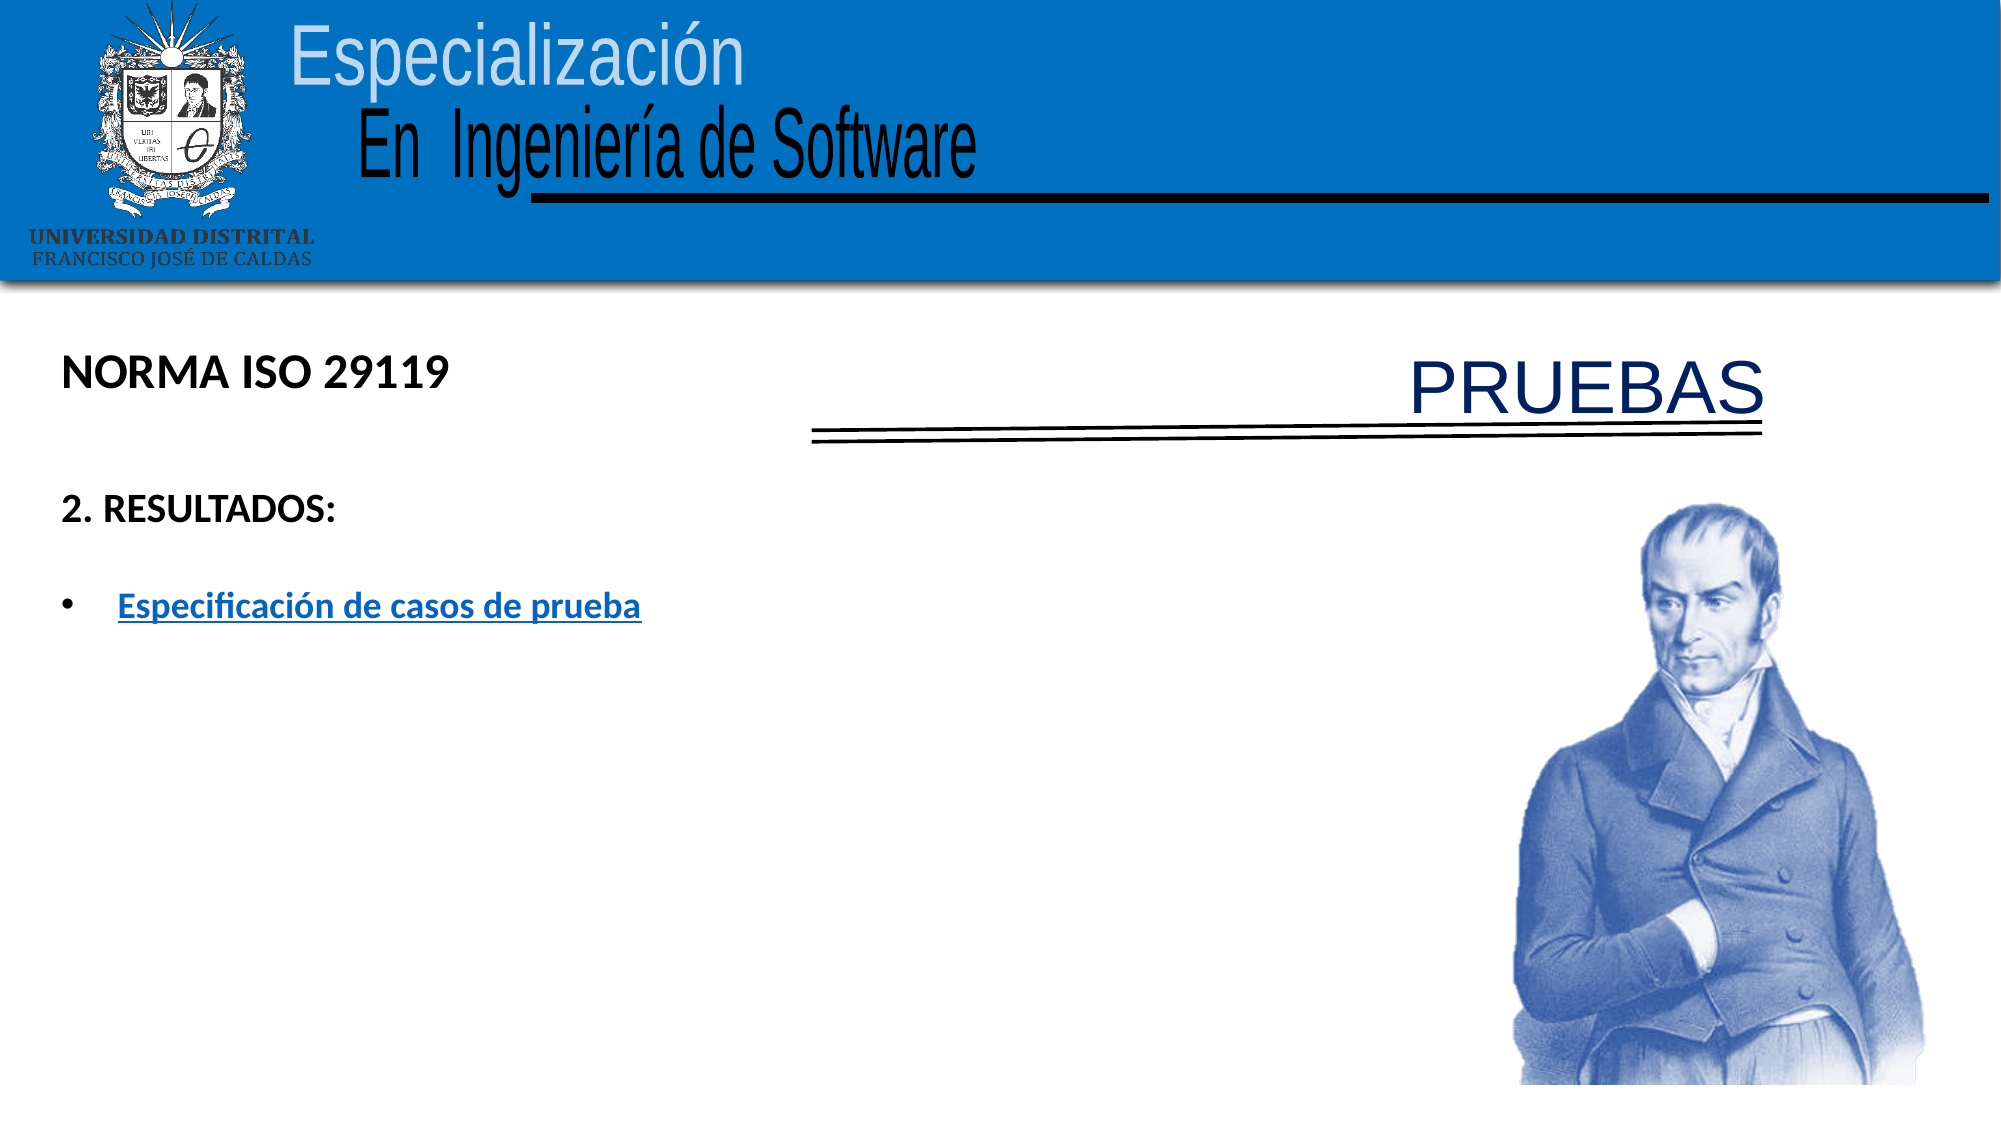

PRUEBAS
NORMA ISO 29119
2. RESULTADOS:

Especificación de casos de prueba